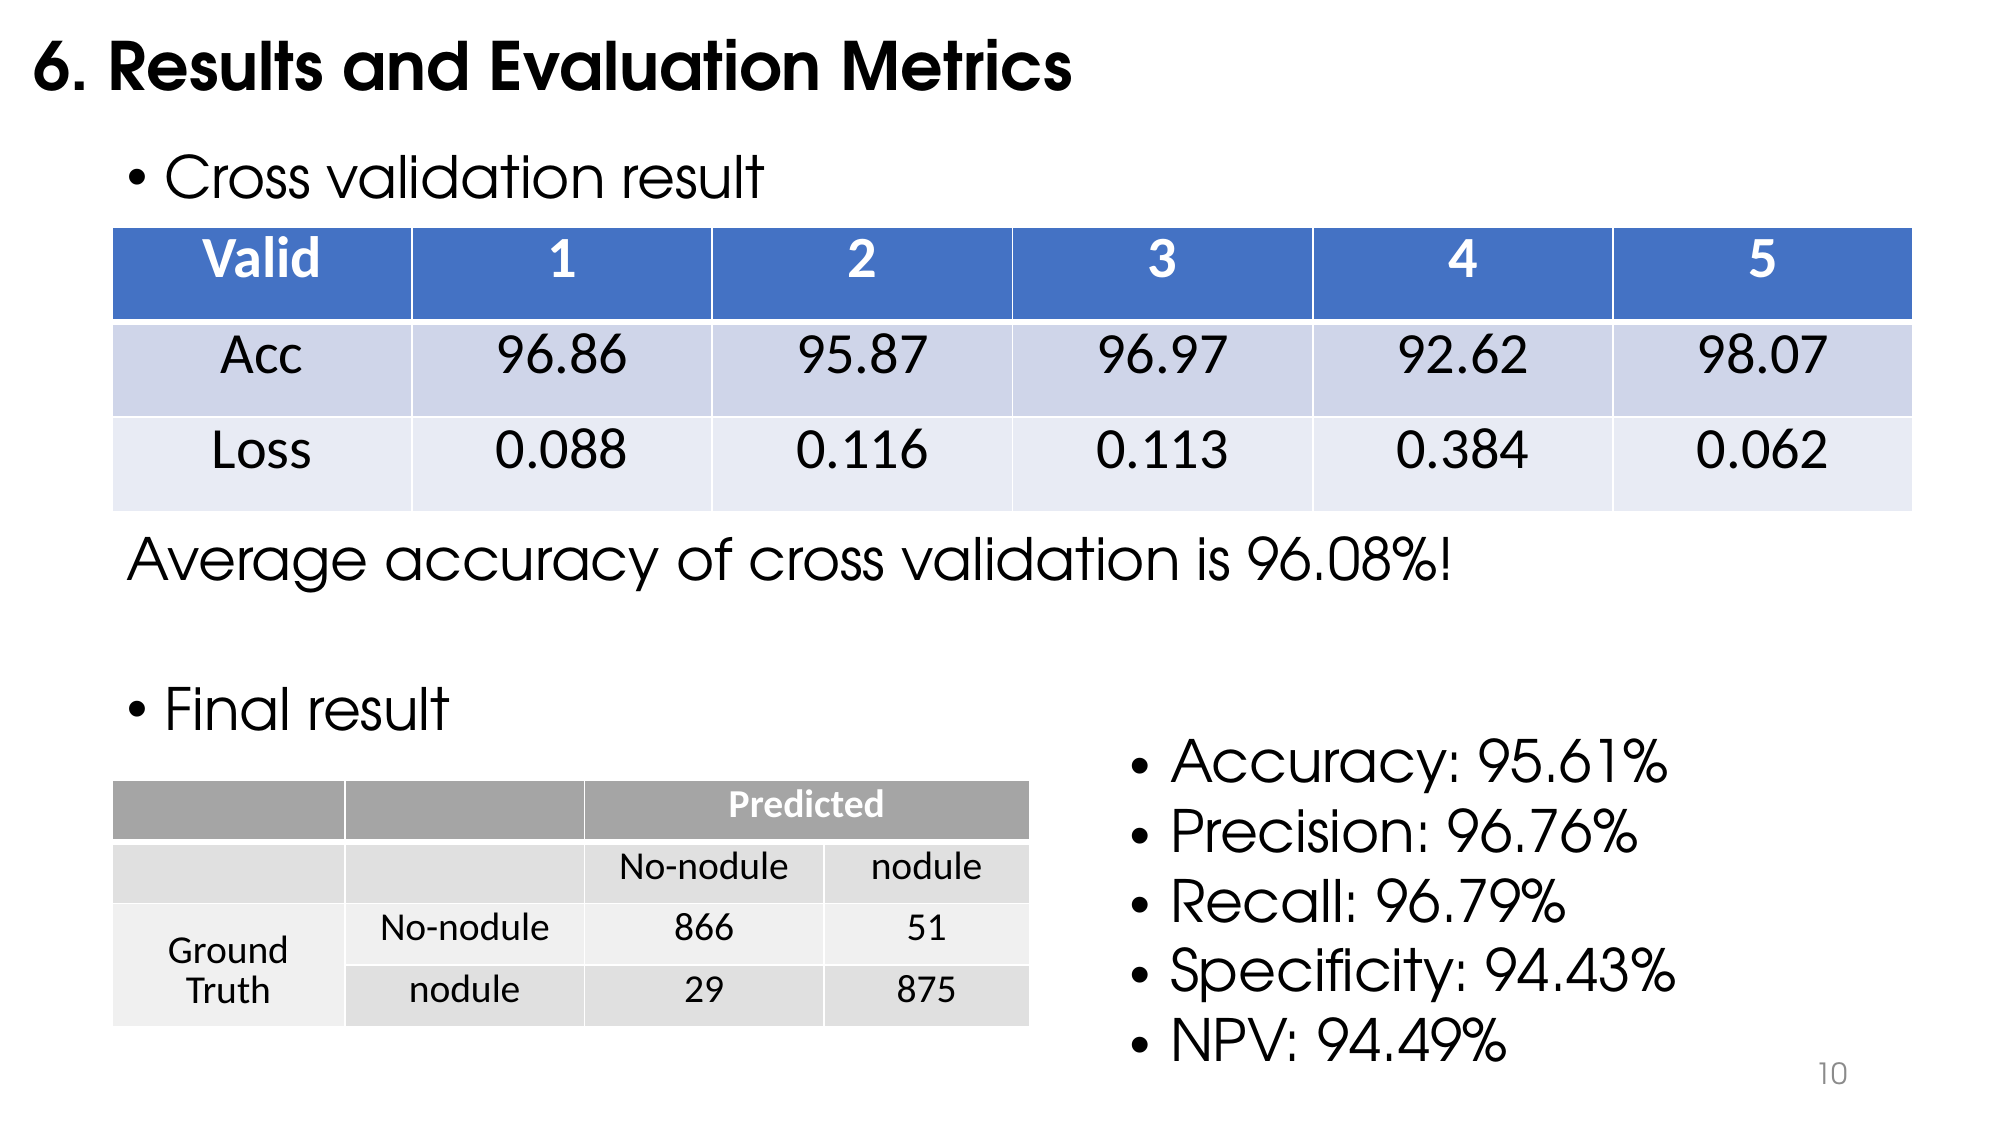

6. Results and Evaluation Metrics
Cross validation result
| Valid | 1 | 2 | 3 | 4 | 5 |
| --- | --- | --- | --- | --- | --- |
| Acc | 96.86 | 95.87 | 96.97 | 92.62 | 98.07 |
| Loss | 0.088 | 0.116 | 0.113 | 0.384 | 0.062 |
Average accuracy of cross validation is 96.08%!
Final result
Accuracy: 95.61%
Precision: 96.76%
Recall: 96.79%
Specificity: 94.43%
NPV: 94.49%
|  |  | Predicted |  |
| --- | --- | --- | --- |
|  |  | No-nodule | nodule |
| Ground Truth | No-nodule | 866 | 51 |
|  | nodule | 29 | 875 |
10